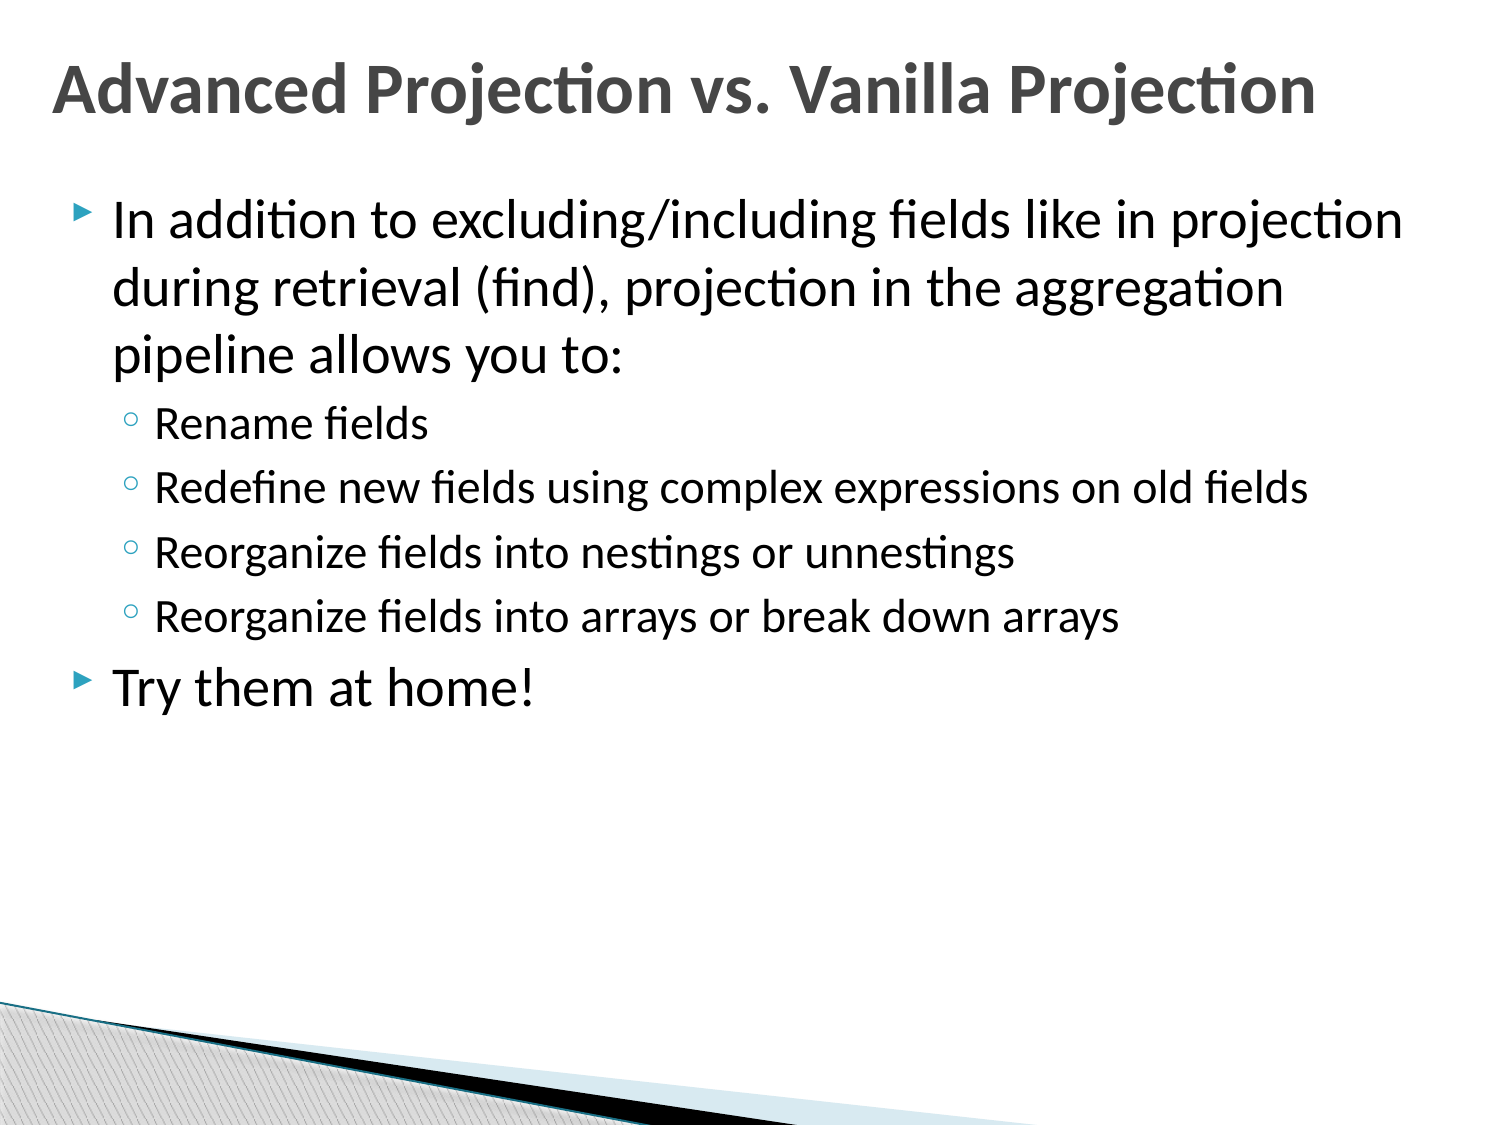

# Advanced Projection vs. Vanilla Projection
In addition to excluding/including fields like in projection during retrieval (find), projection in the aggregation pipeline allows you to:
Rename fields
Redefine new fields using complex expressions on old fields
Reorganize fields into nestings or unnestings
Reorganize fields into arrays or break down arrays
Try them at home!